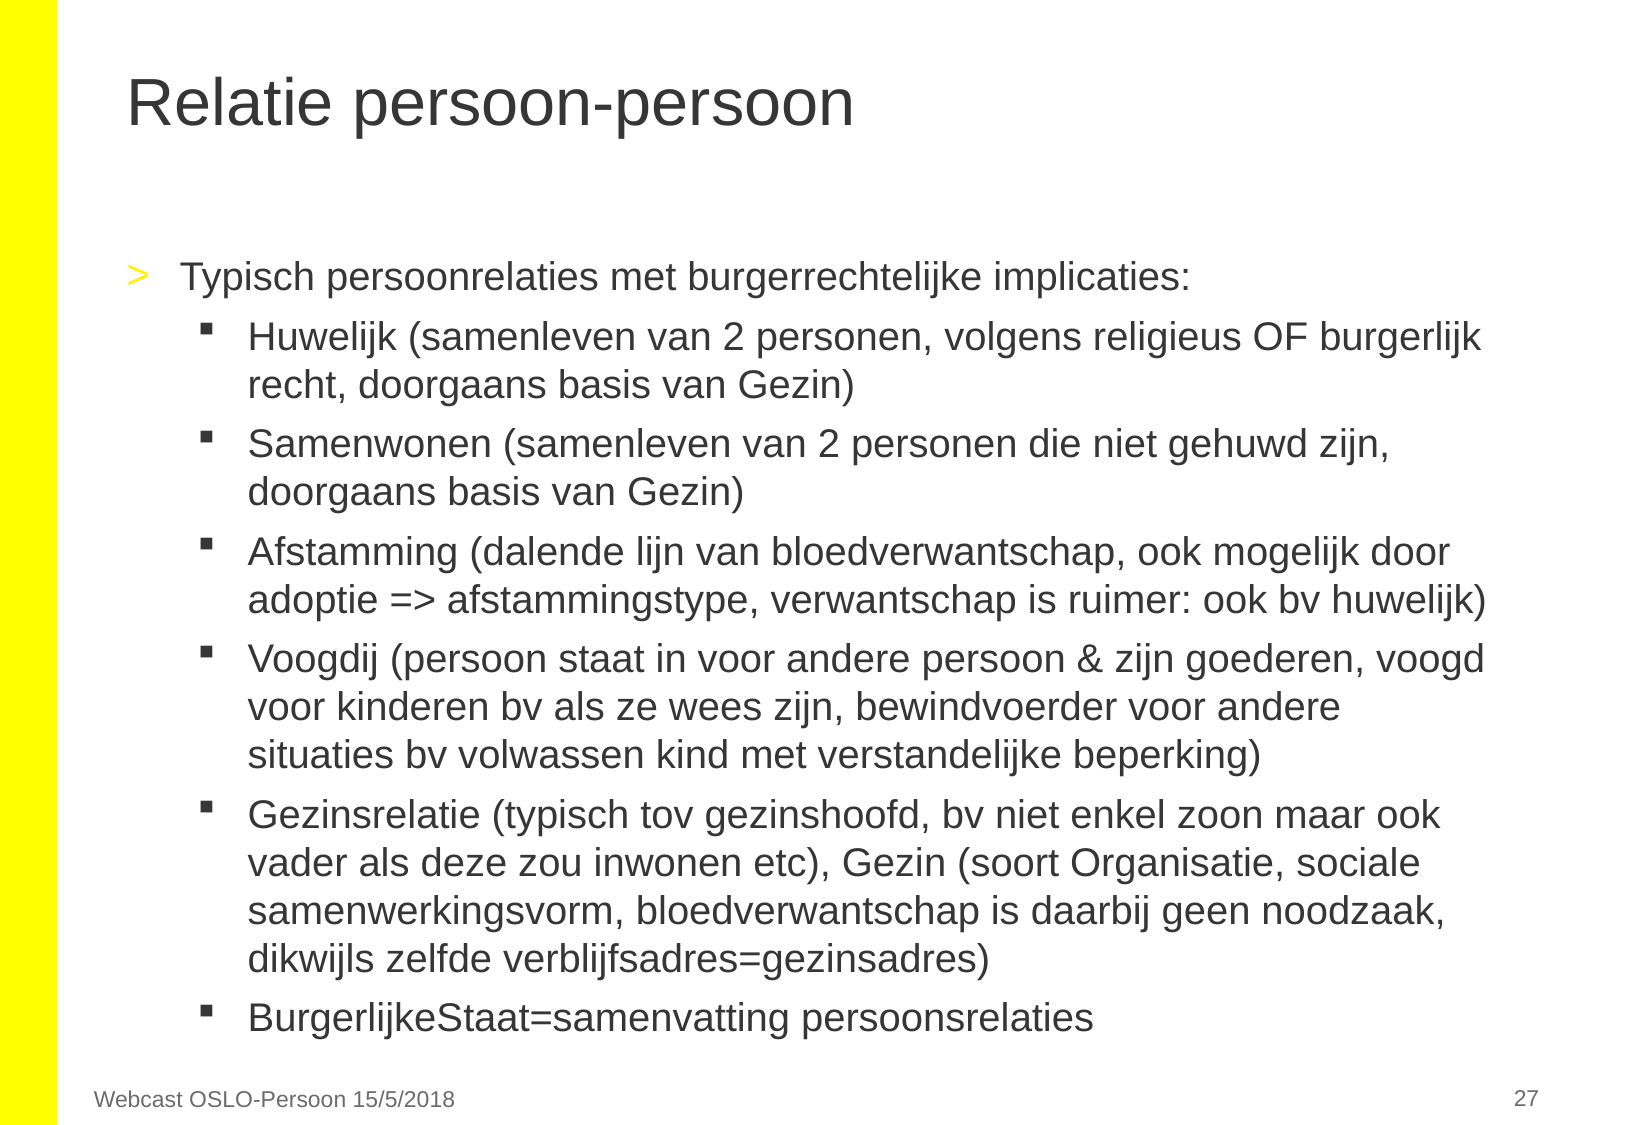

# Relatie persoon-persoon
Typisch persoonrelaties met burgerrechtelijke implicaties:
Huwelijk (samenleven van 2 personen, volgens religieus OF burgerlijk recht, doorgaans basis van Gezin)
Samenwonen (samenleven van 2 personen die niet gehuwd zijn, doorgaans basis van Gezin)
Afstamming (dalende lijn van bloedverwantschap, ook mogelijk door adoptie => afstammingstype, verwantschap is ruimer: ook bv huwelijk)
Voogdij (persoon staat in voor andere persoon & zijn goederen, voogd voor kinderen bv als ze wees zijn, bewindvoerder voor andere situaties bv volwassen kind met verstandelijke beperking)
Gezinsrelatie (typisch tov gezinshoofd, bv niet enkel zoon maar ook vader als deze zou inwonen etc), Gezin (soort Organisatie, sociale samenwerkingsvorm, bloedverwantschap is daarbij geen noodzaak, dikwijls zelfde verblijfsadres=gezinsadres)
BurgerlijkeStaat=samenvatting persoonsrelaties

27
Webcast OSLO-Persoon 15/5/2018